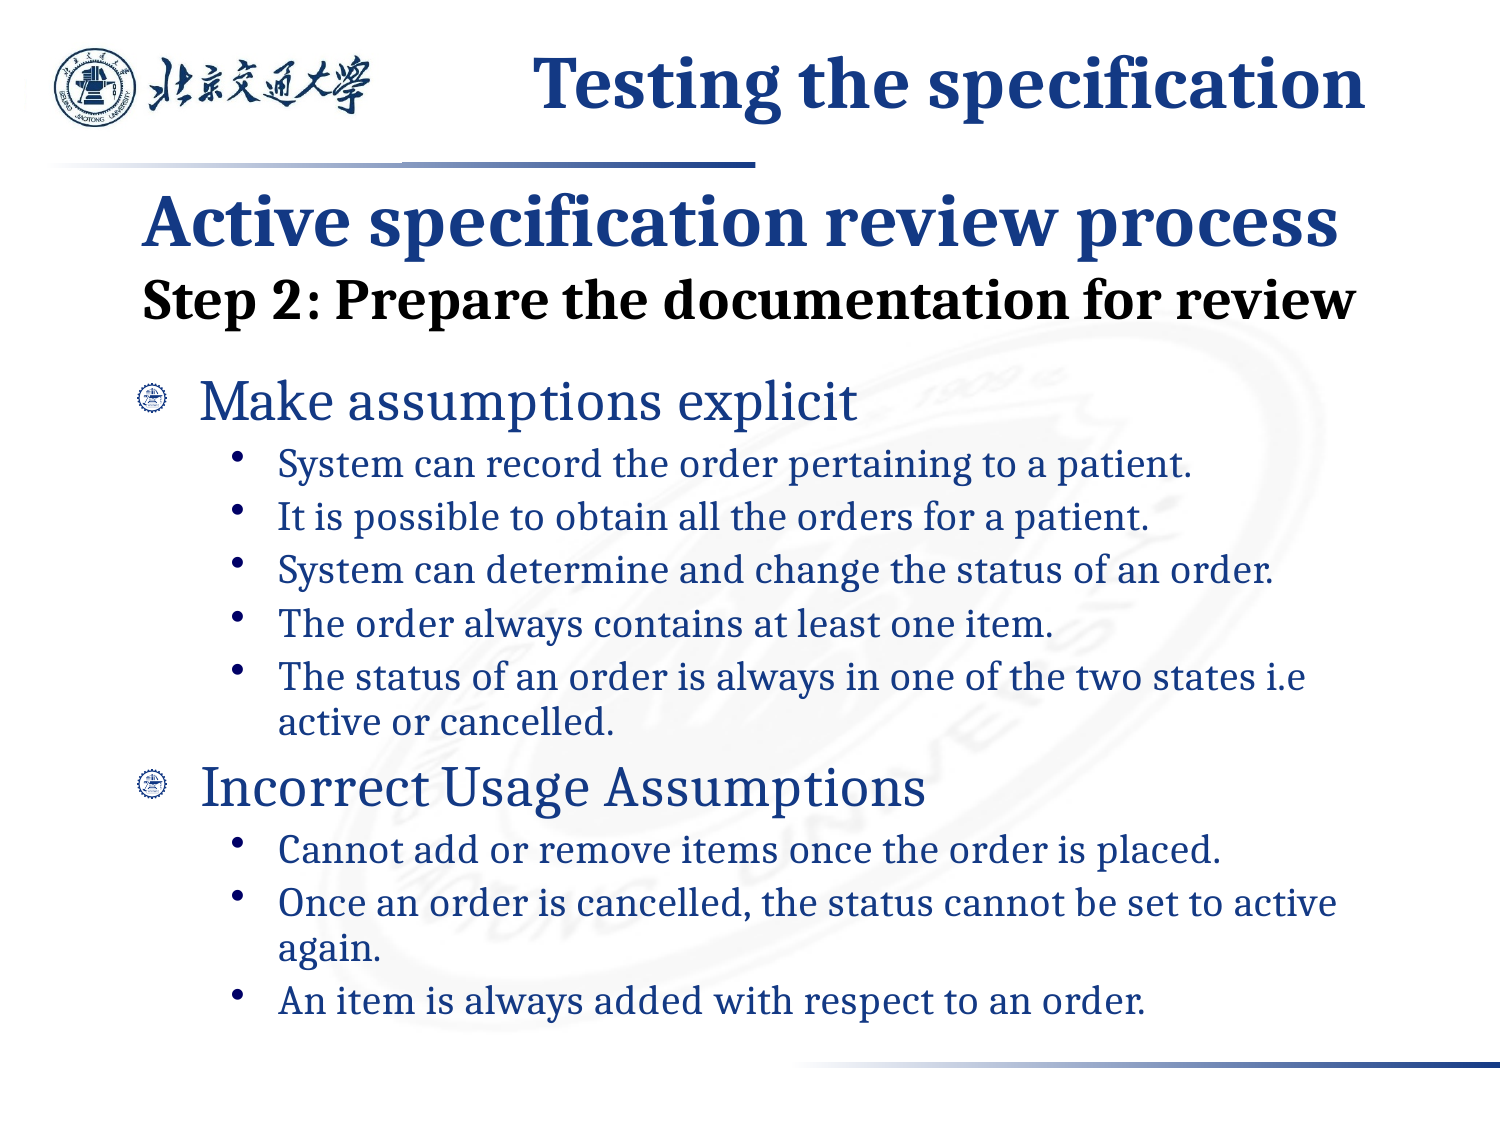

# Testing the specification
Active specification review process
Step 2: Prepare the documentation for review
Make assumptions explicit
System can record the order pertaining to a patient.
It is possible to obtain all the orders for a patient.
System can determine and change the status of an order.
The order always contains at least one item.
The status of an order is always in one of the two states i.e active or cancelled.
Incorrect Usage Assumptions
Cannot add or remove items once the order is placed.
Once an order is cancelled, the status cannot be set to active again.
An item is always added with respect to an order.